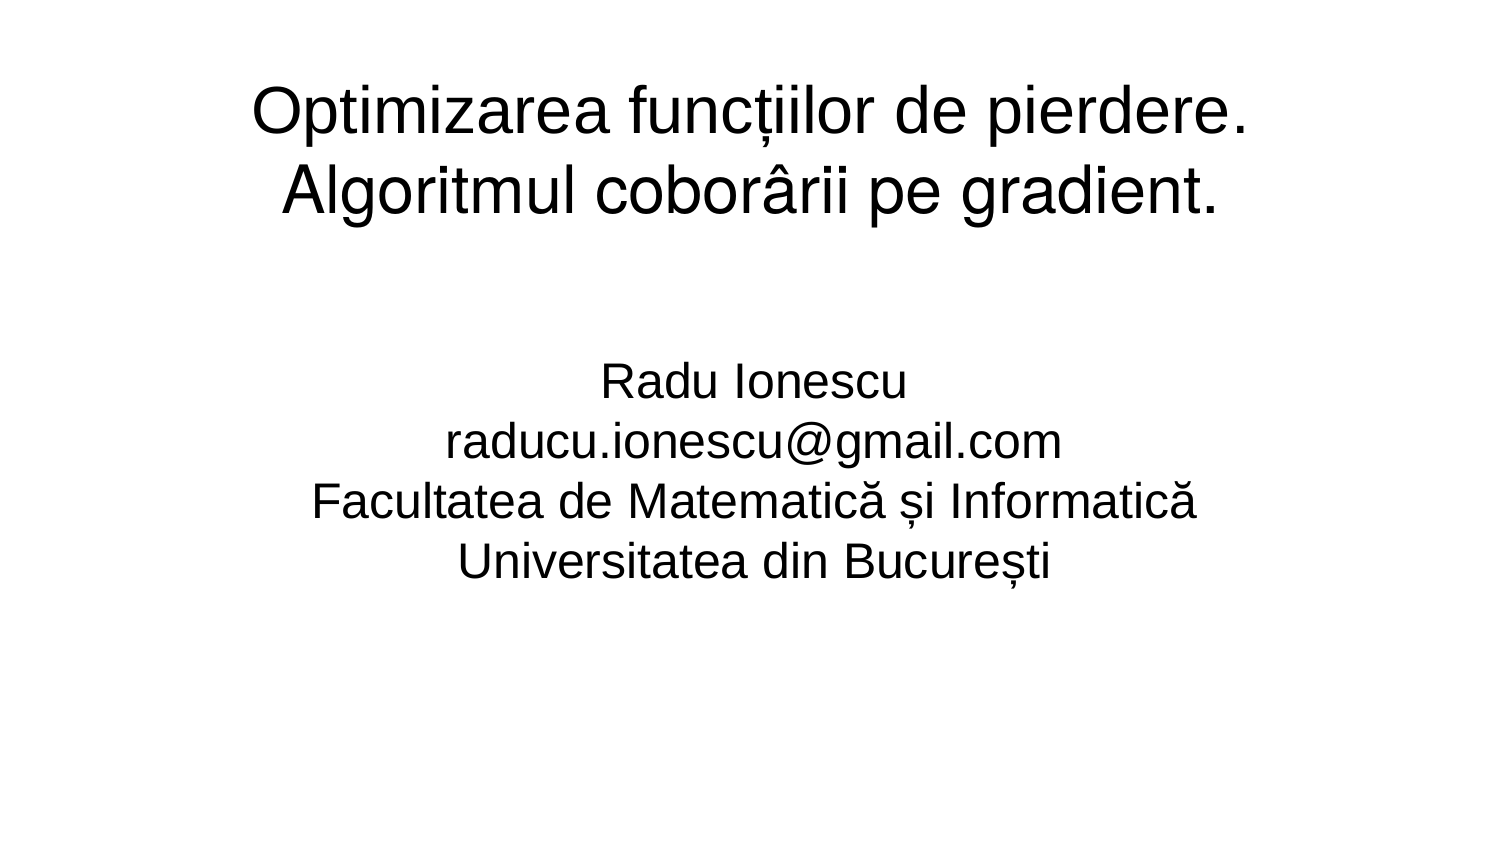

Optimizarea funcțiilor de pierdere.
Algoritmul coborârii pe gradient.
Radu Ionescu
raducu.ionescu@gmail.com
Facultatea de Matematică și Informatică
Universitatea din București